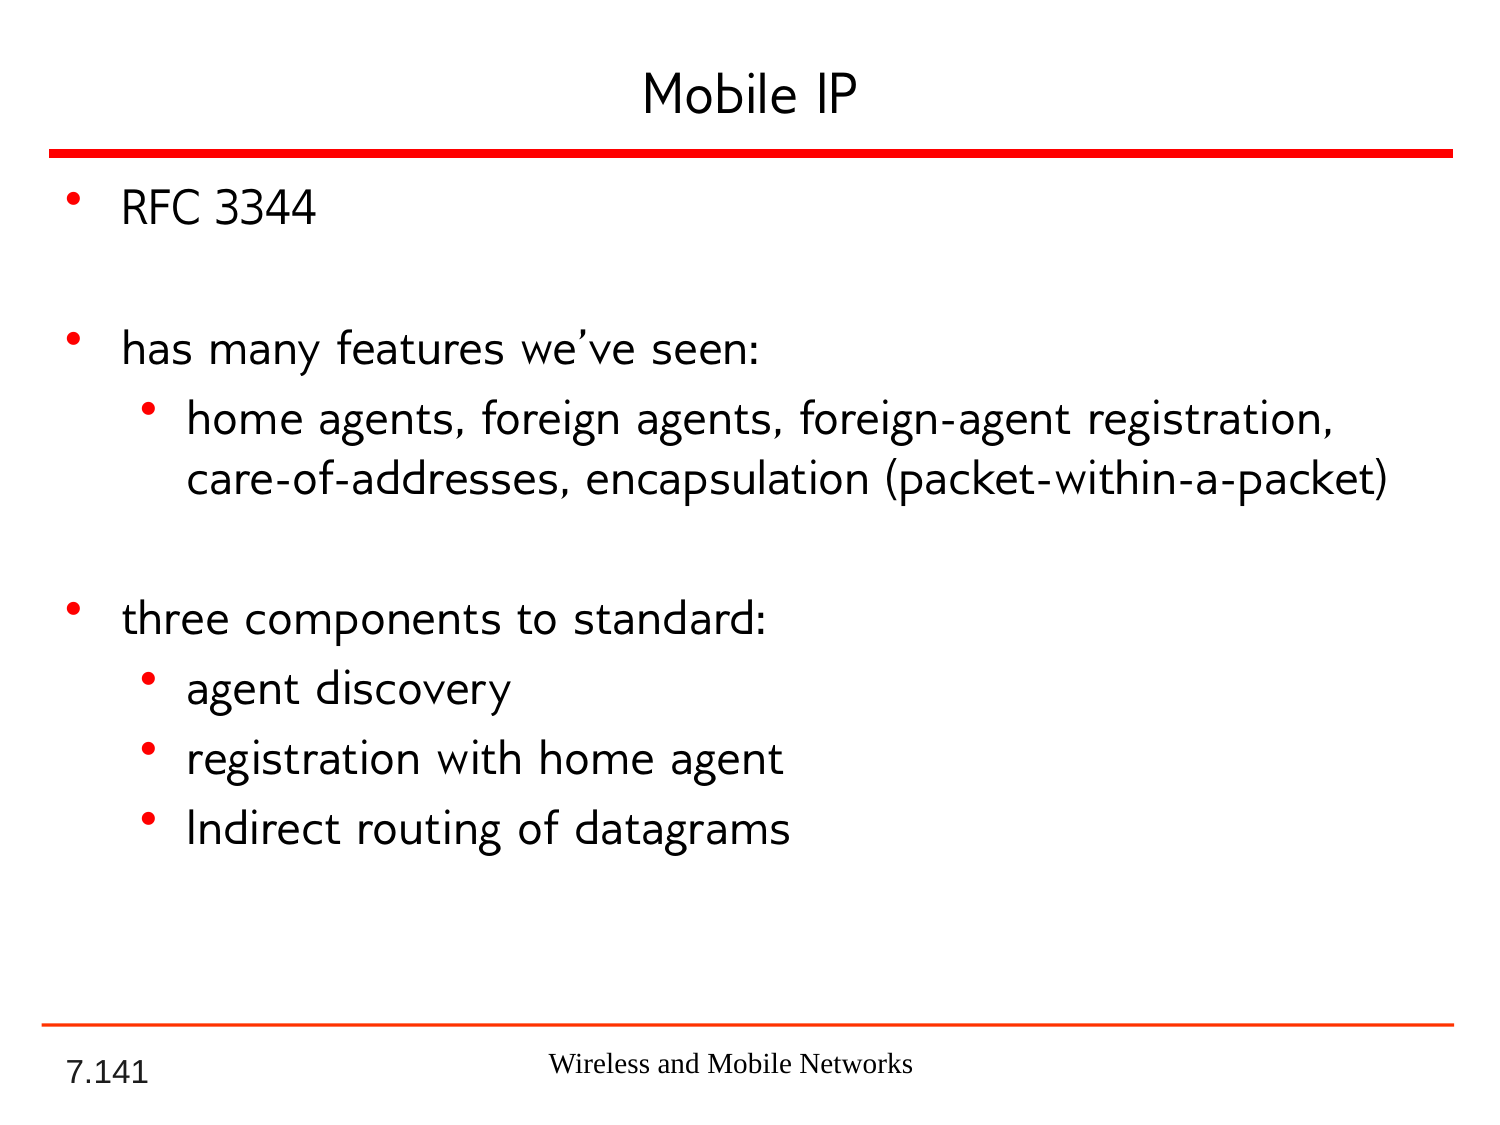

# Mobile IP
RFC 3344

has many features we’ve seen:
home agents, foreign agents, foreign-agent registration, care-of-addresses, encapsulation (packet-within-a-packet)

three components to standard:
agent discovery
registration with home agent
Indirect routing of datagrams